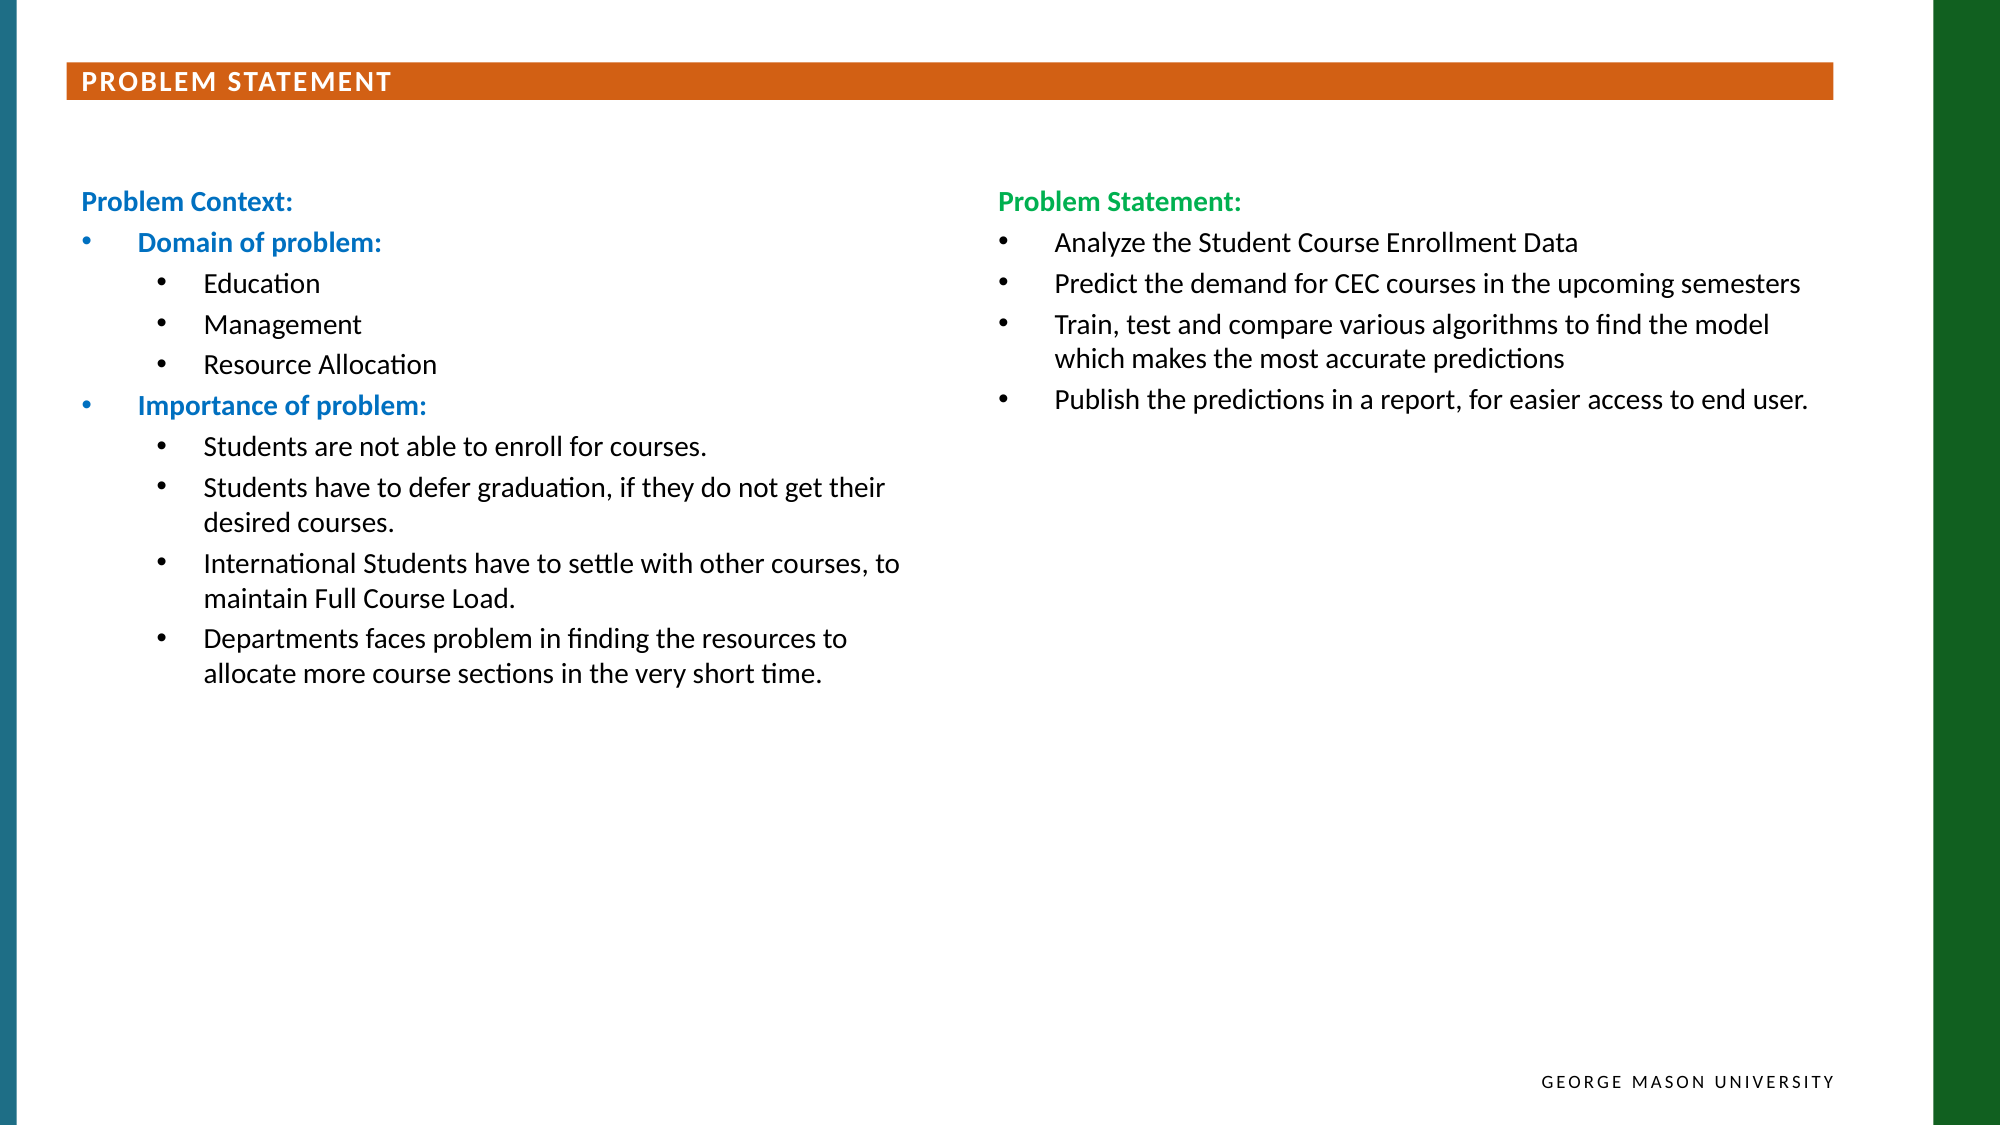

problem statement
Problem Context:
Domain of problem:
Education
Management
Resource Allocation
Importance of problem:
Students are not able to enroll for courses.
Students have to defer graduation, if they do not get their desired courses.
International Students have to settle with other courses, to maintain Full Course Load.
Departments faces problem in finding the resources to allocate more course sections in the very short time.

Problem Statement:
Analyze the Student Course Enrollment Data
Predict the demand for CEC courses in the upcoming semesters
Train, test and compare various algorithms to find the model which makes the most accurate predictions
Publish the predictions in a report, for easier access to end user.